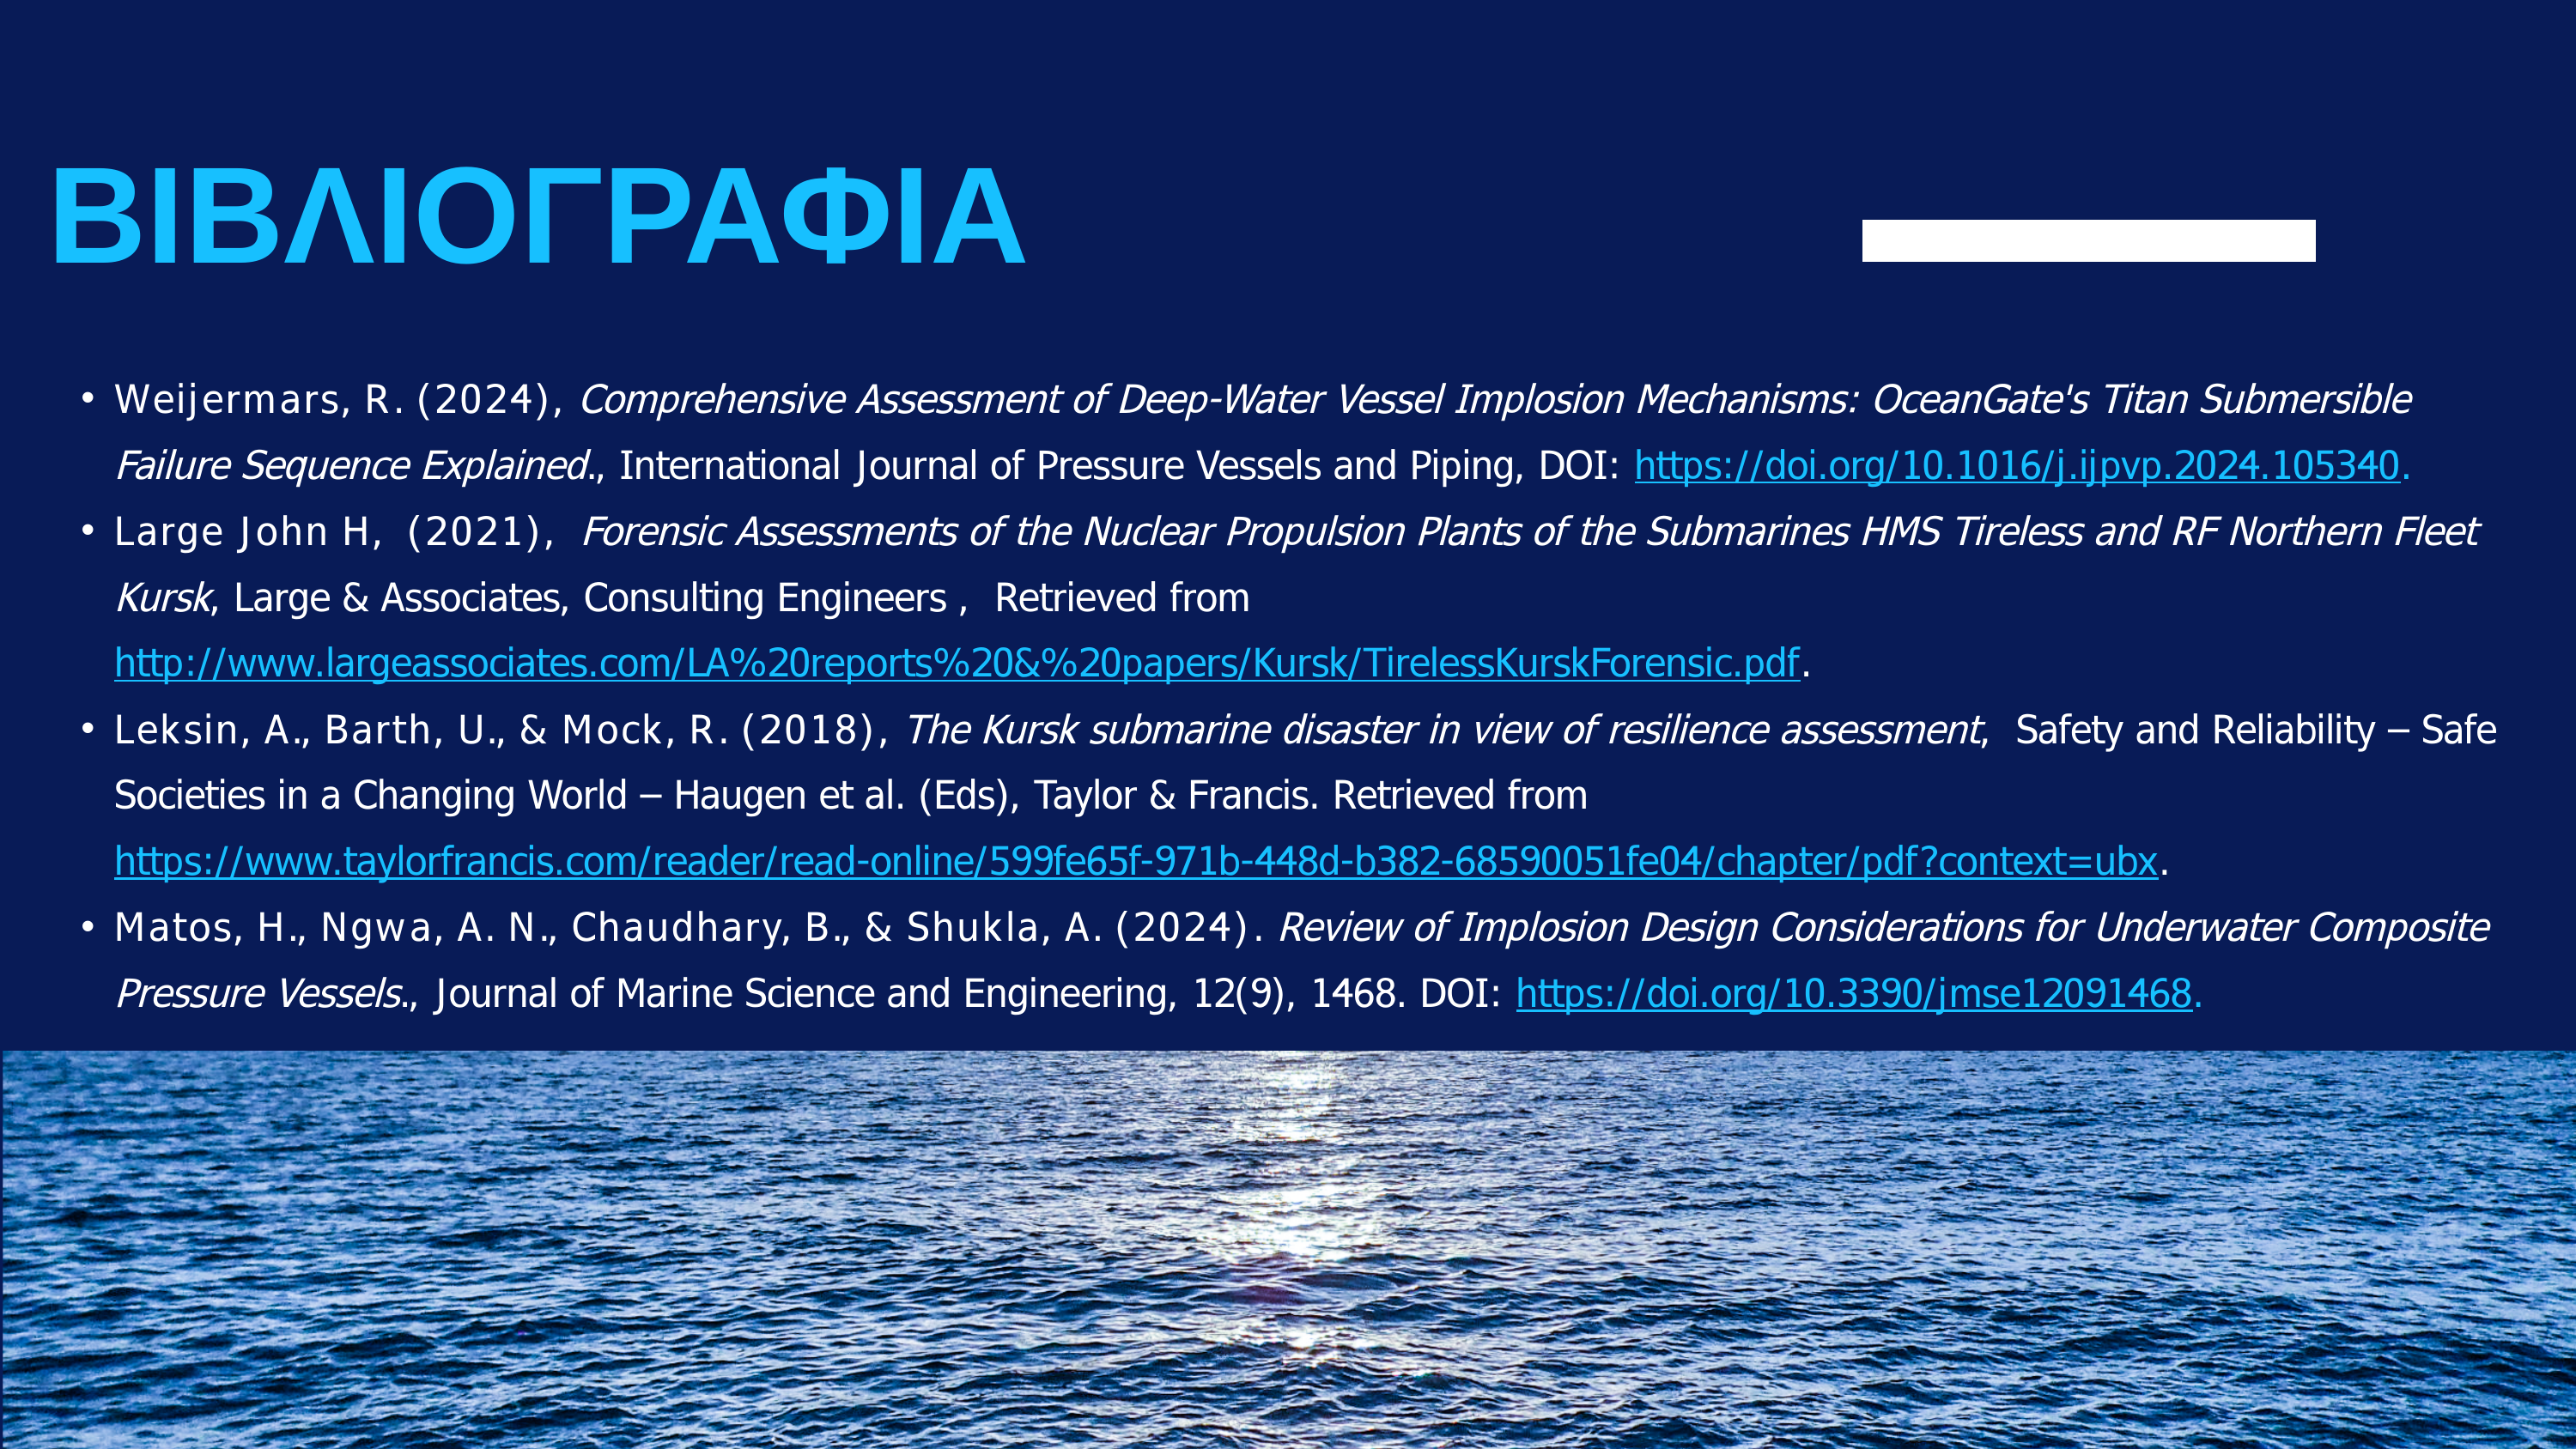

ΒΙΒΛΙΟΓΡΑΦΙΑ
Weijermars, R. (2024), Comprehensive Assessment of Deep-Water Vessel Implosion Mechanisms: OceanGate's Titan Submersible Failure Sequence Explained., International Journal of Pressure Vessels and Piping, DOI: https://doi.org/10.1016/j.ijpvp.2024.105340.
Large John H,  (2021),  Forensic Assessments of the Nuclear Propulsion Plants of the Submarines HMS Tireless and RF Northern Fleet Kursk, Large & Associates, Consulting Engineers ,  Retrieved from http://www.largeassociates.com/LA%20reports%20&%20papers/Kursk/TirelessKurskForensic.pdf.
Leksin, A., Barth, U., & Mock, R. (2018), The Kursk submarine disaster in view of resilience assessment,  Safety and Reliability – Safe Societies in a Changing World – Haugen et al. (Eds), Taylor & Francis. Retrieved from https://www.taylorfrancis.com/reader/read-online/599fe65f-971b-448d-b382-68590051fe04/chapter/pdf?context=ubx.
Matos, H., Ngwa, A. N., Chaudhary, B., & Shukla, A. (2024). Review of Implosion Design Considerations for Underwater Composite Pressure Vessels., Journal of Marine Science and Engineering, 12(9), 1468. DOI: https://doi.org/10.3390/jmse12091468.